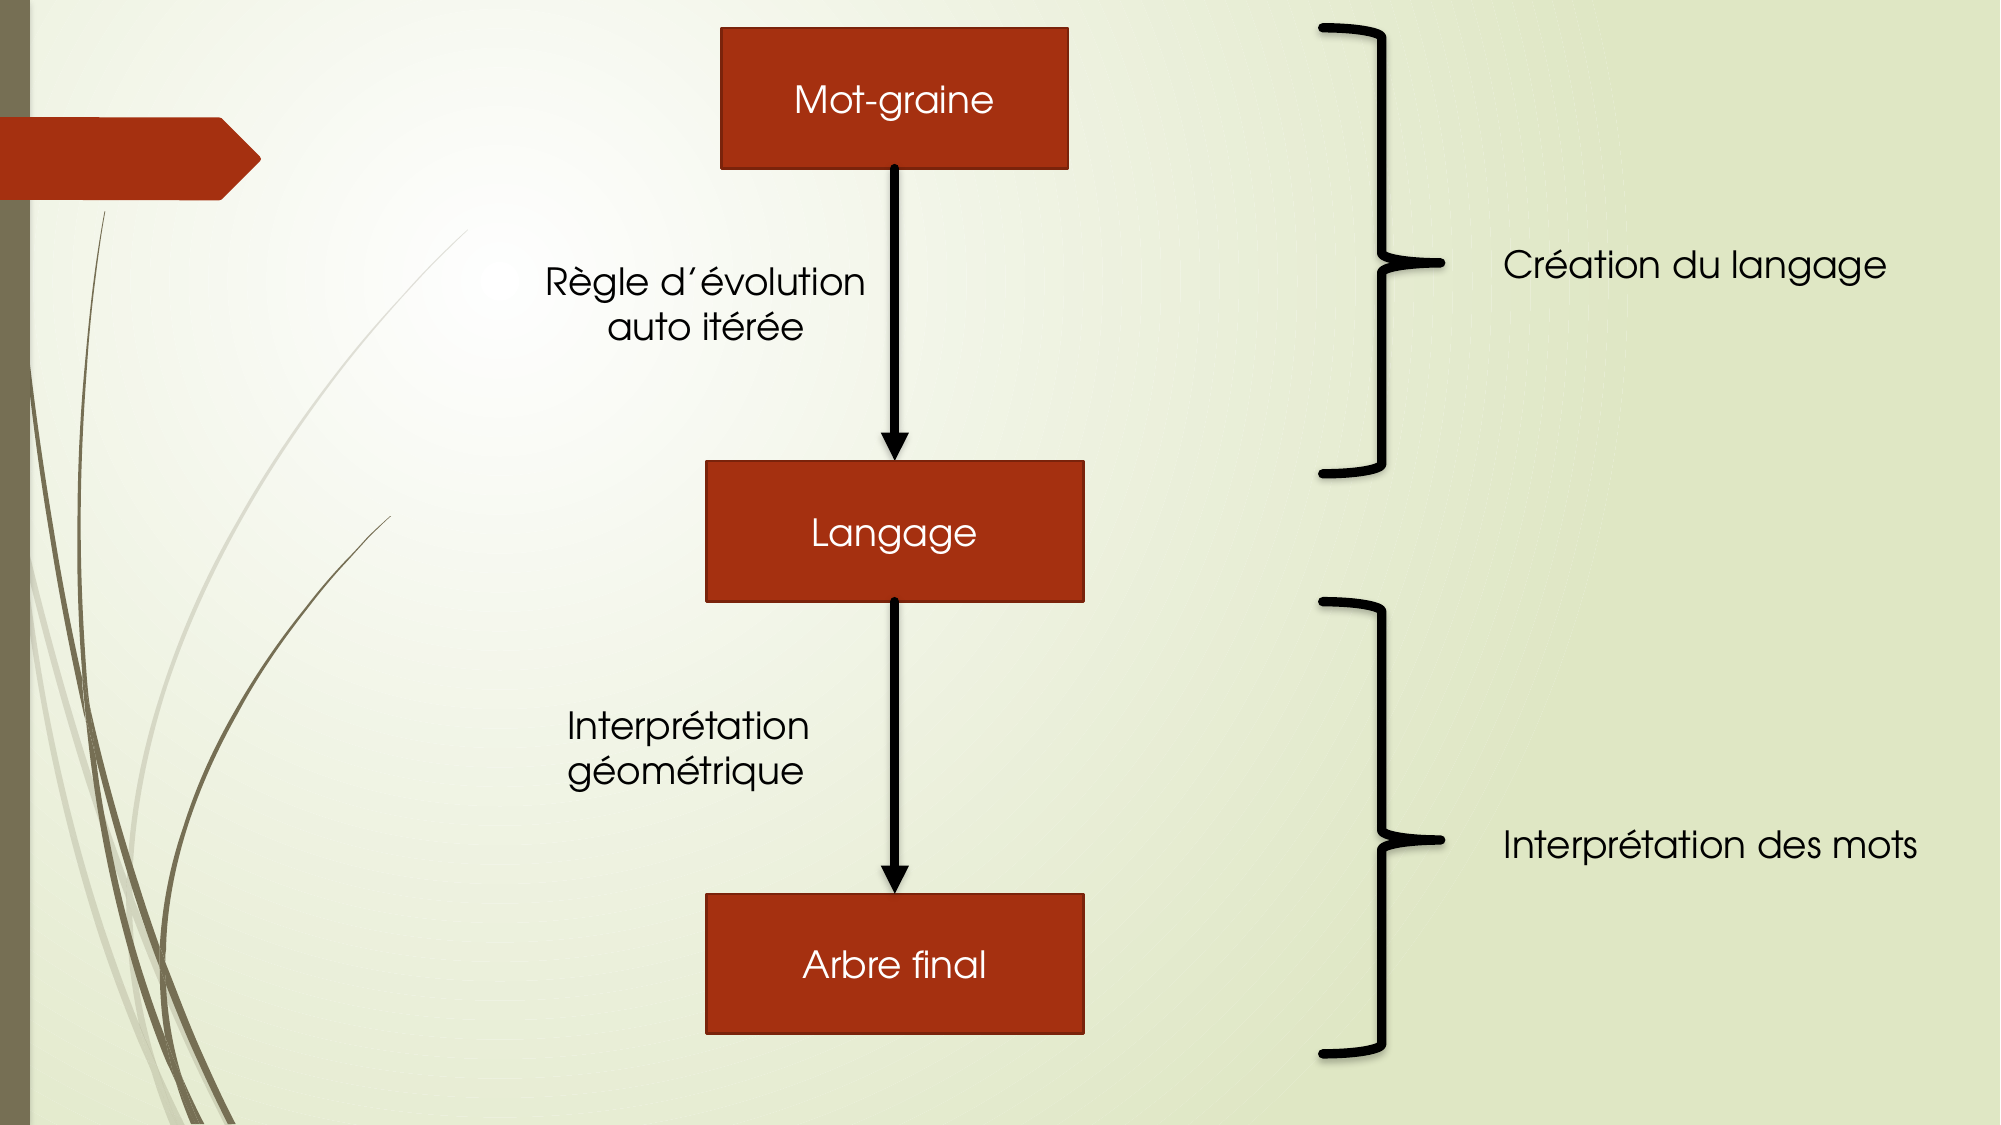

Mot-graine

Création du langage
Règle d’évolution
auto itérée
Langage

Interprétation géométrique
Interprétation des mots
Arbre final